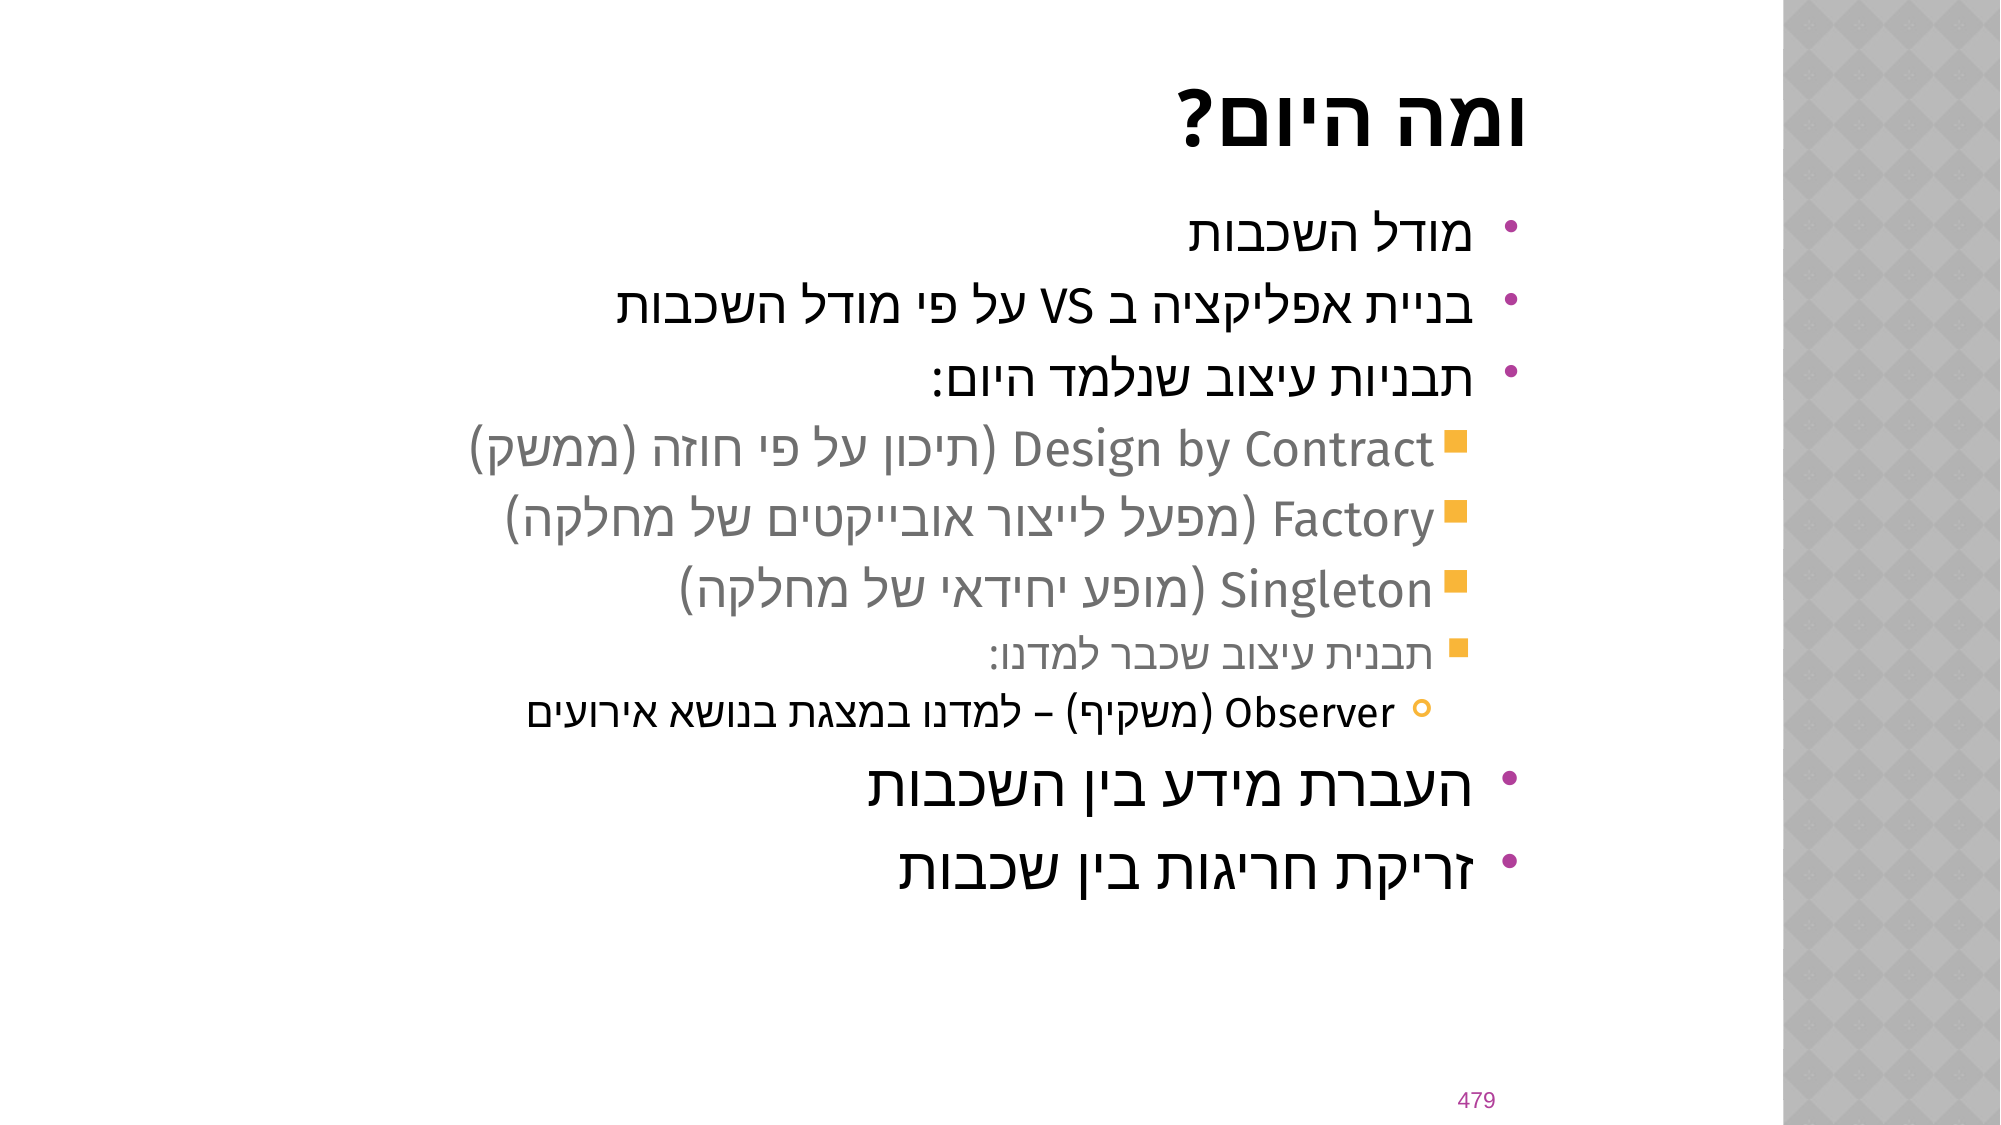

# ומה היום?
מודל השכבות
בניית אפליקציה ב VS על פי מודל השכבות
תבניות עיצוב שנלמד היום:
Design by Contract (תיכון על פי חוזה (ממשק)
Factory (מפעל לייצור אובייקטים של מחלקה)
Singleton (מופע יחידאי של מחלקה)
תבנית עיצוב שכבר למדנו:
Observer (משקיף) – למדנו במצגת בנושא אירועים
העברת מידע בין השכבות
זריקת חריגות בין שכבות

479